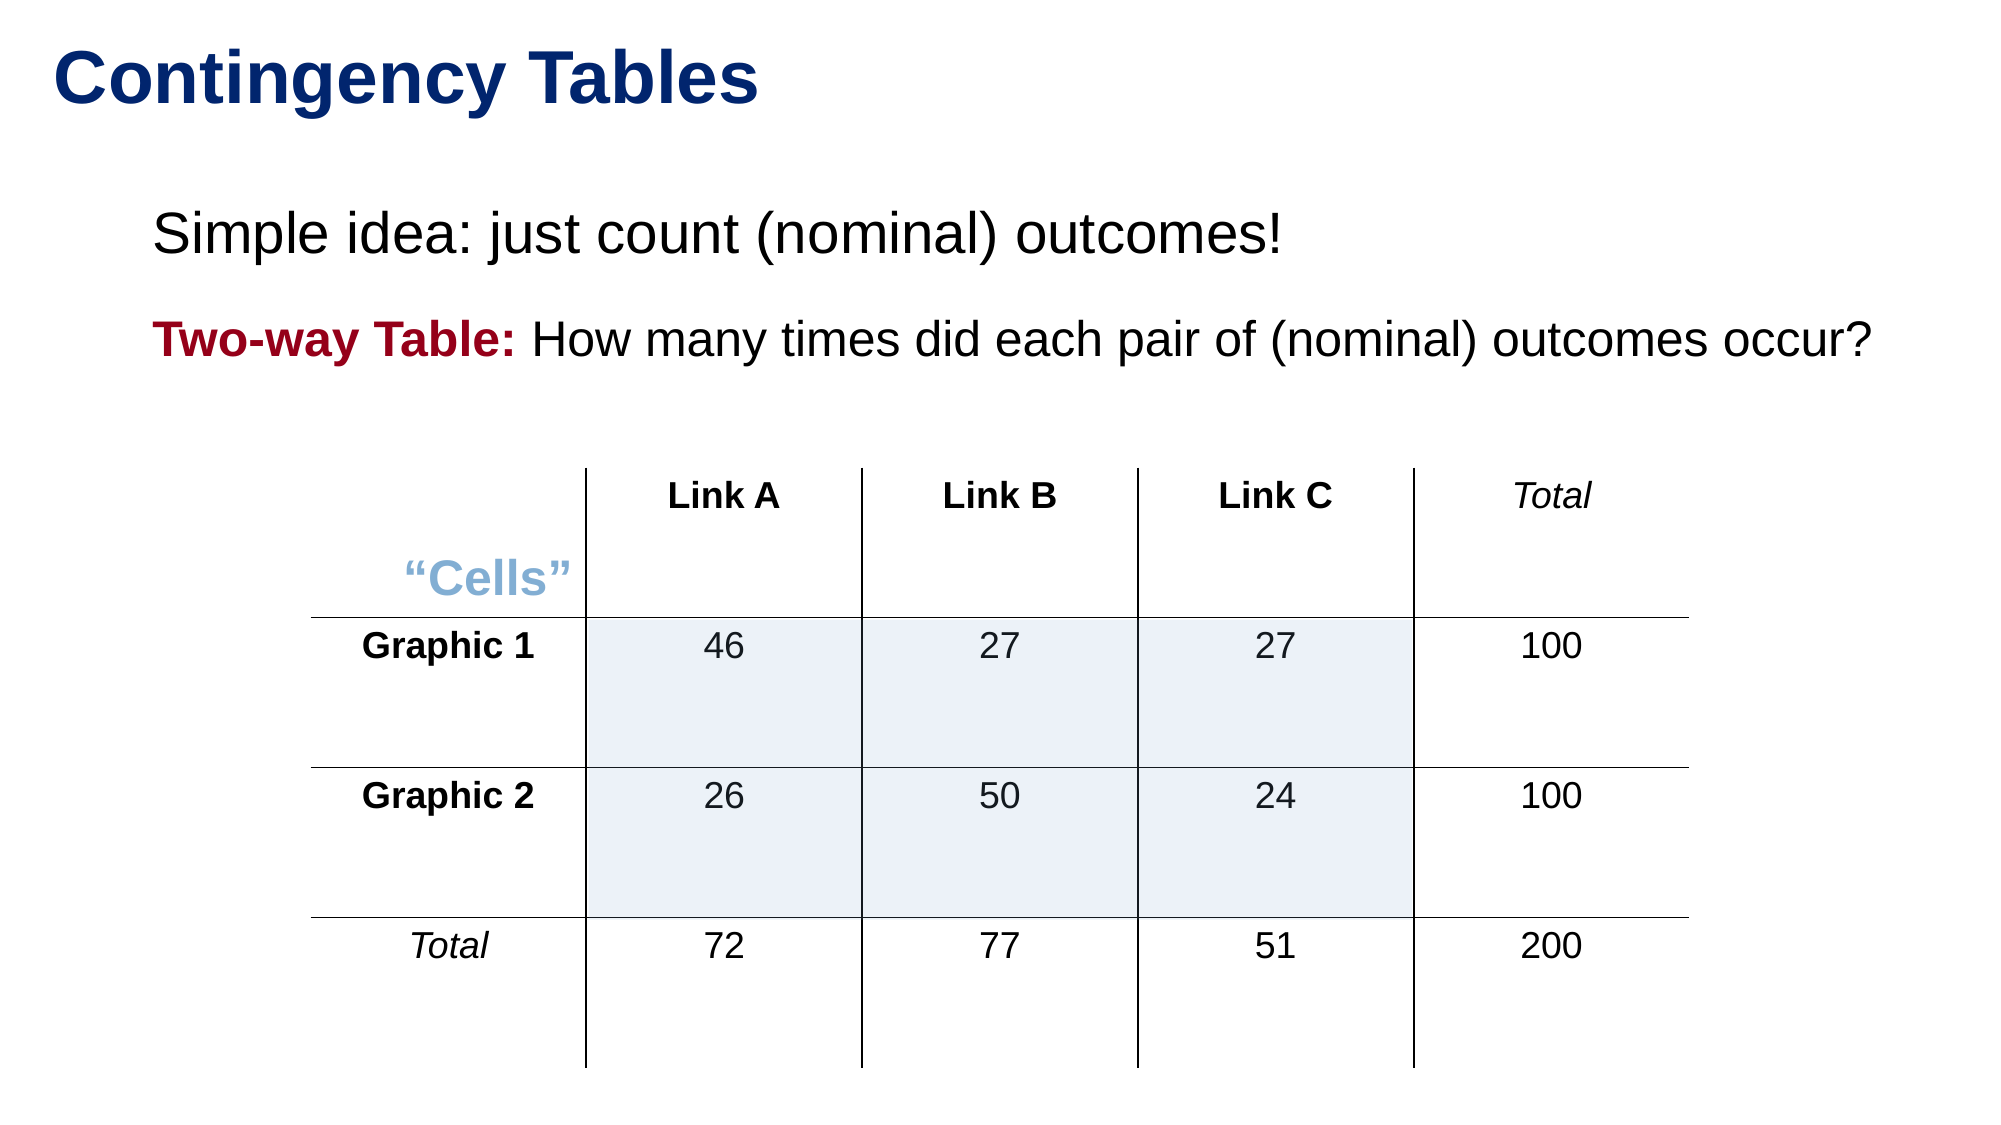

# Contingency Tables
Simple idea: just count (nominal) outcomes!

Two-way Table: How many times did each pair of (nominal) outcomes occur?
|  | Link A | Link B | Link C | Total |
| --- | --- | --- | --- | --- |
| Graphic 1 | 46 | 27 | 27 | 100 |
| Graphic 2 | 26 | 50 | 24 | 100 |
| Total | 72 | 77 | 51 | 200 |
“Cells”